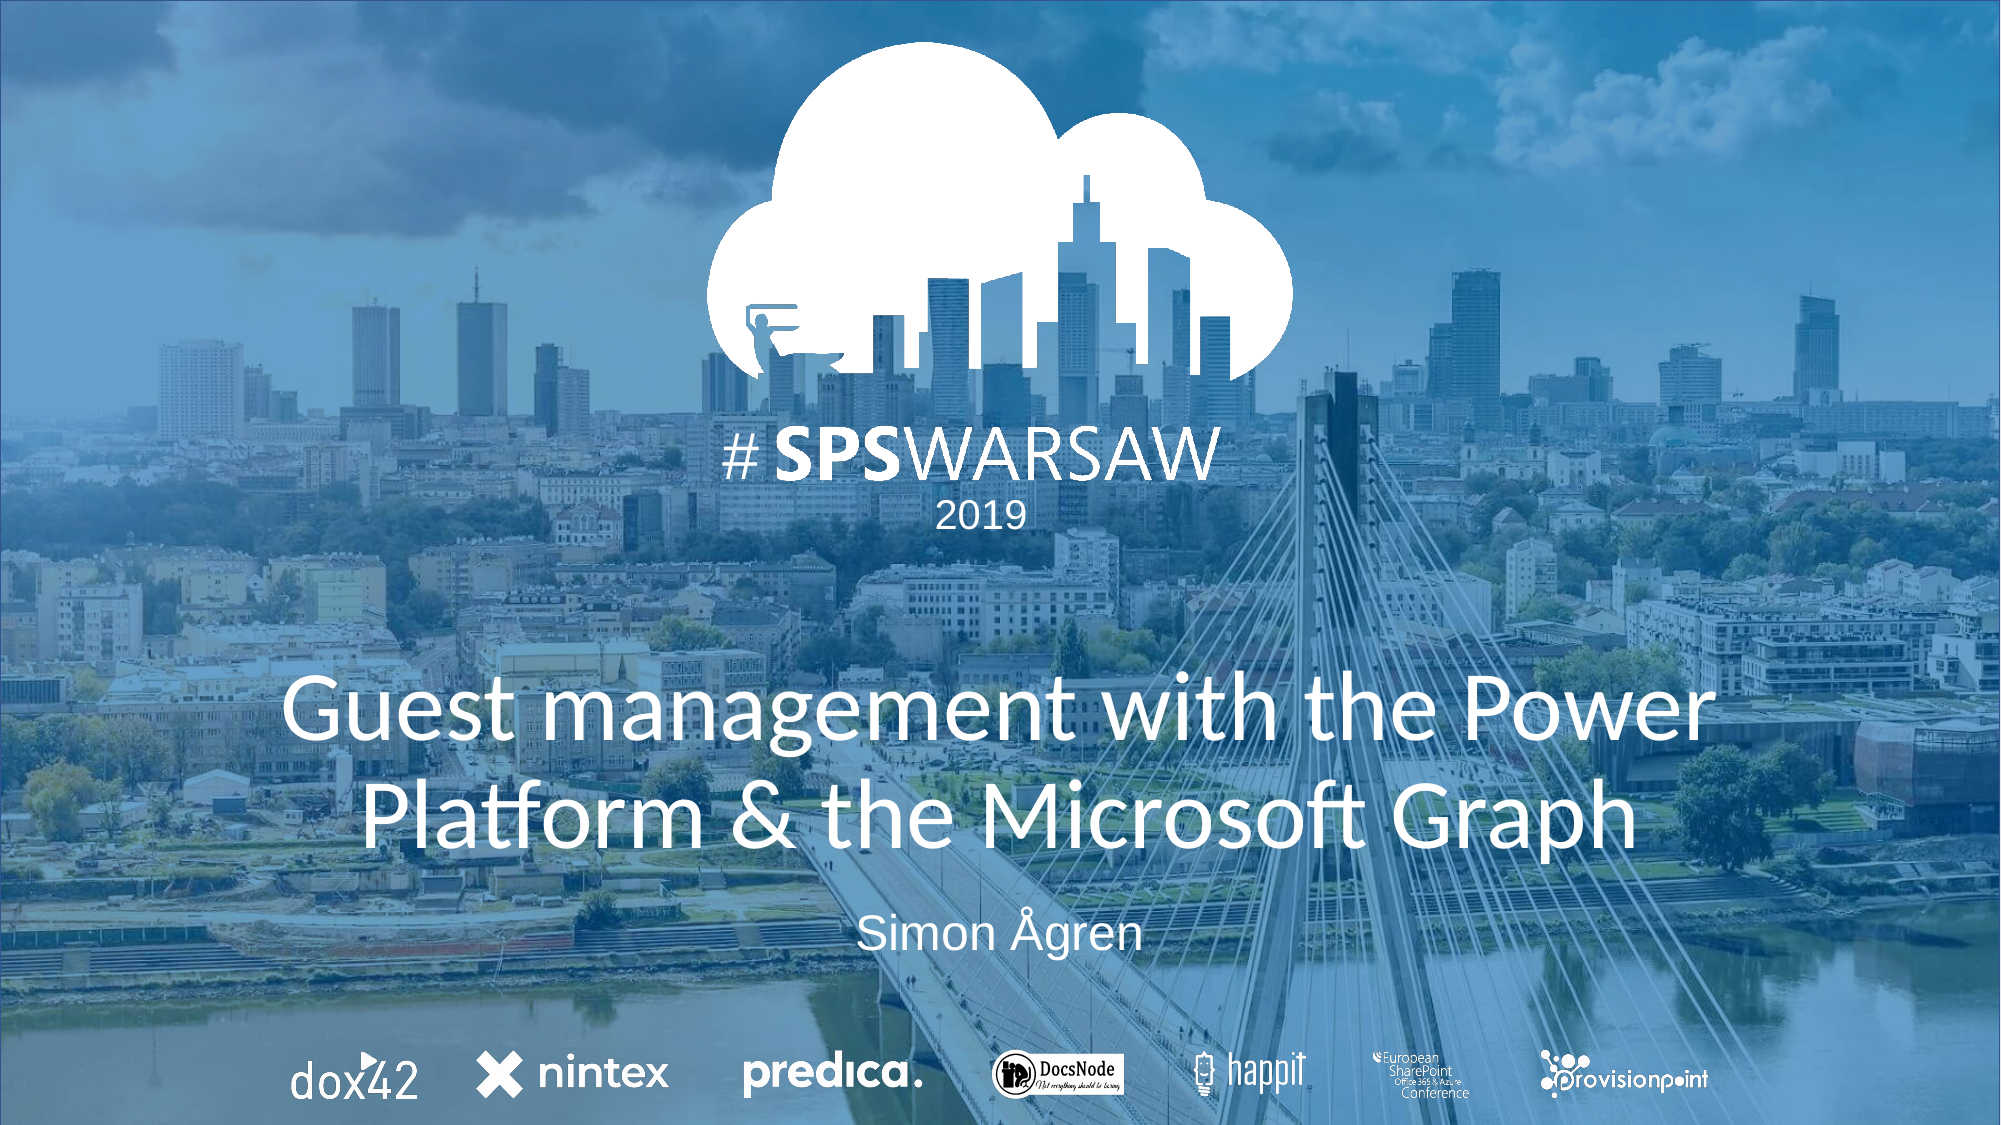

# Guest management with the Power Platform & the Microsoft Graph
Simon Ågren